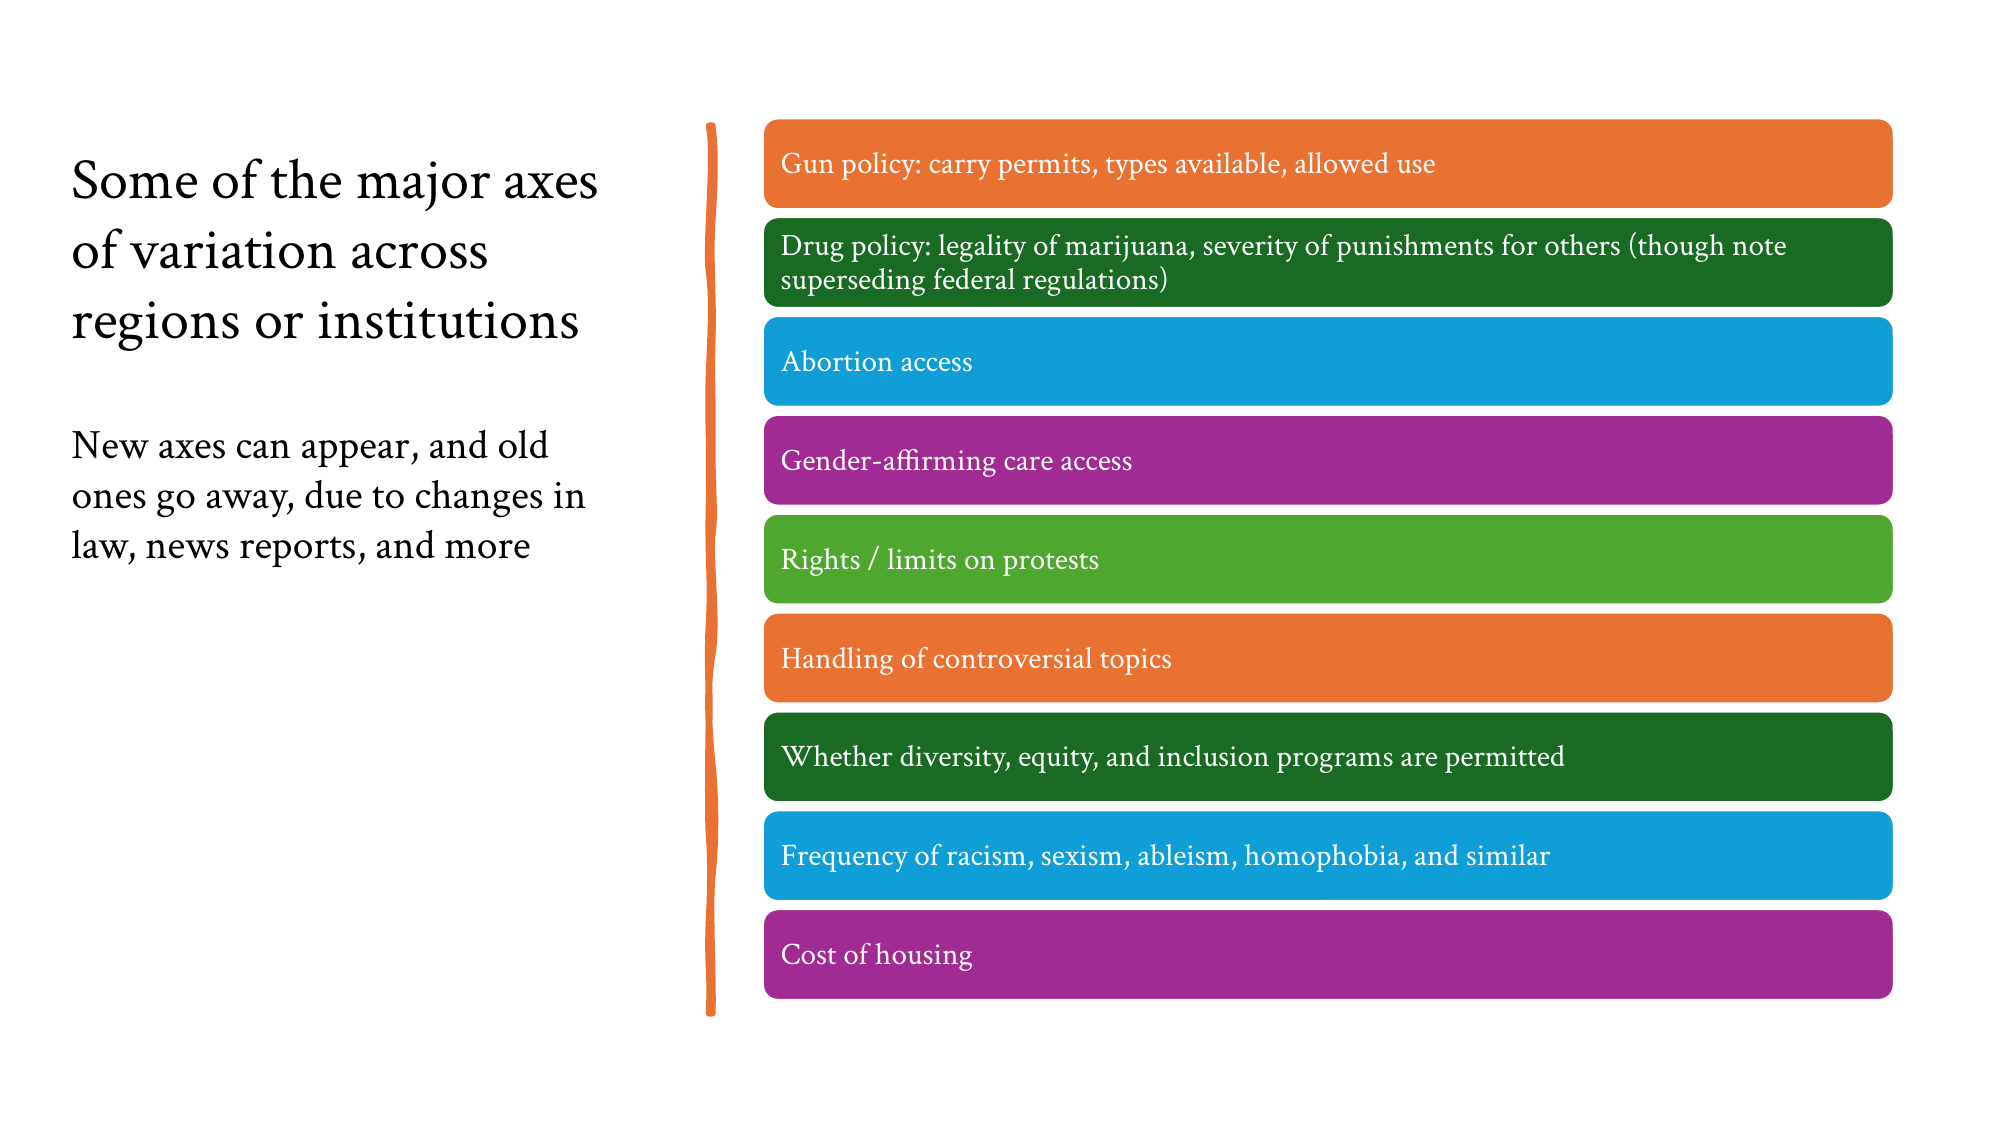

Gun policy: carry permits, types available, allowed use
Drug policy: legality of marijuana, severity of punishments for others (though note superseding federal regulations)
Abortion access
Gender-affirming care access
Rights / limits on protests
Handling of controversial topics
Whether diversity, equity, and inclusion programs are permitted
Frequency of racism, sexism, ableism, homophobia, and similar
Cost of housing
Some of the major axes of variation across regions or institutions
New axes can appear, and old ones go away, due to changes in law, news reports, and more